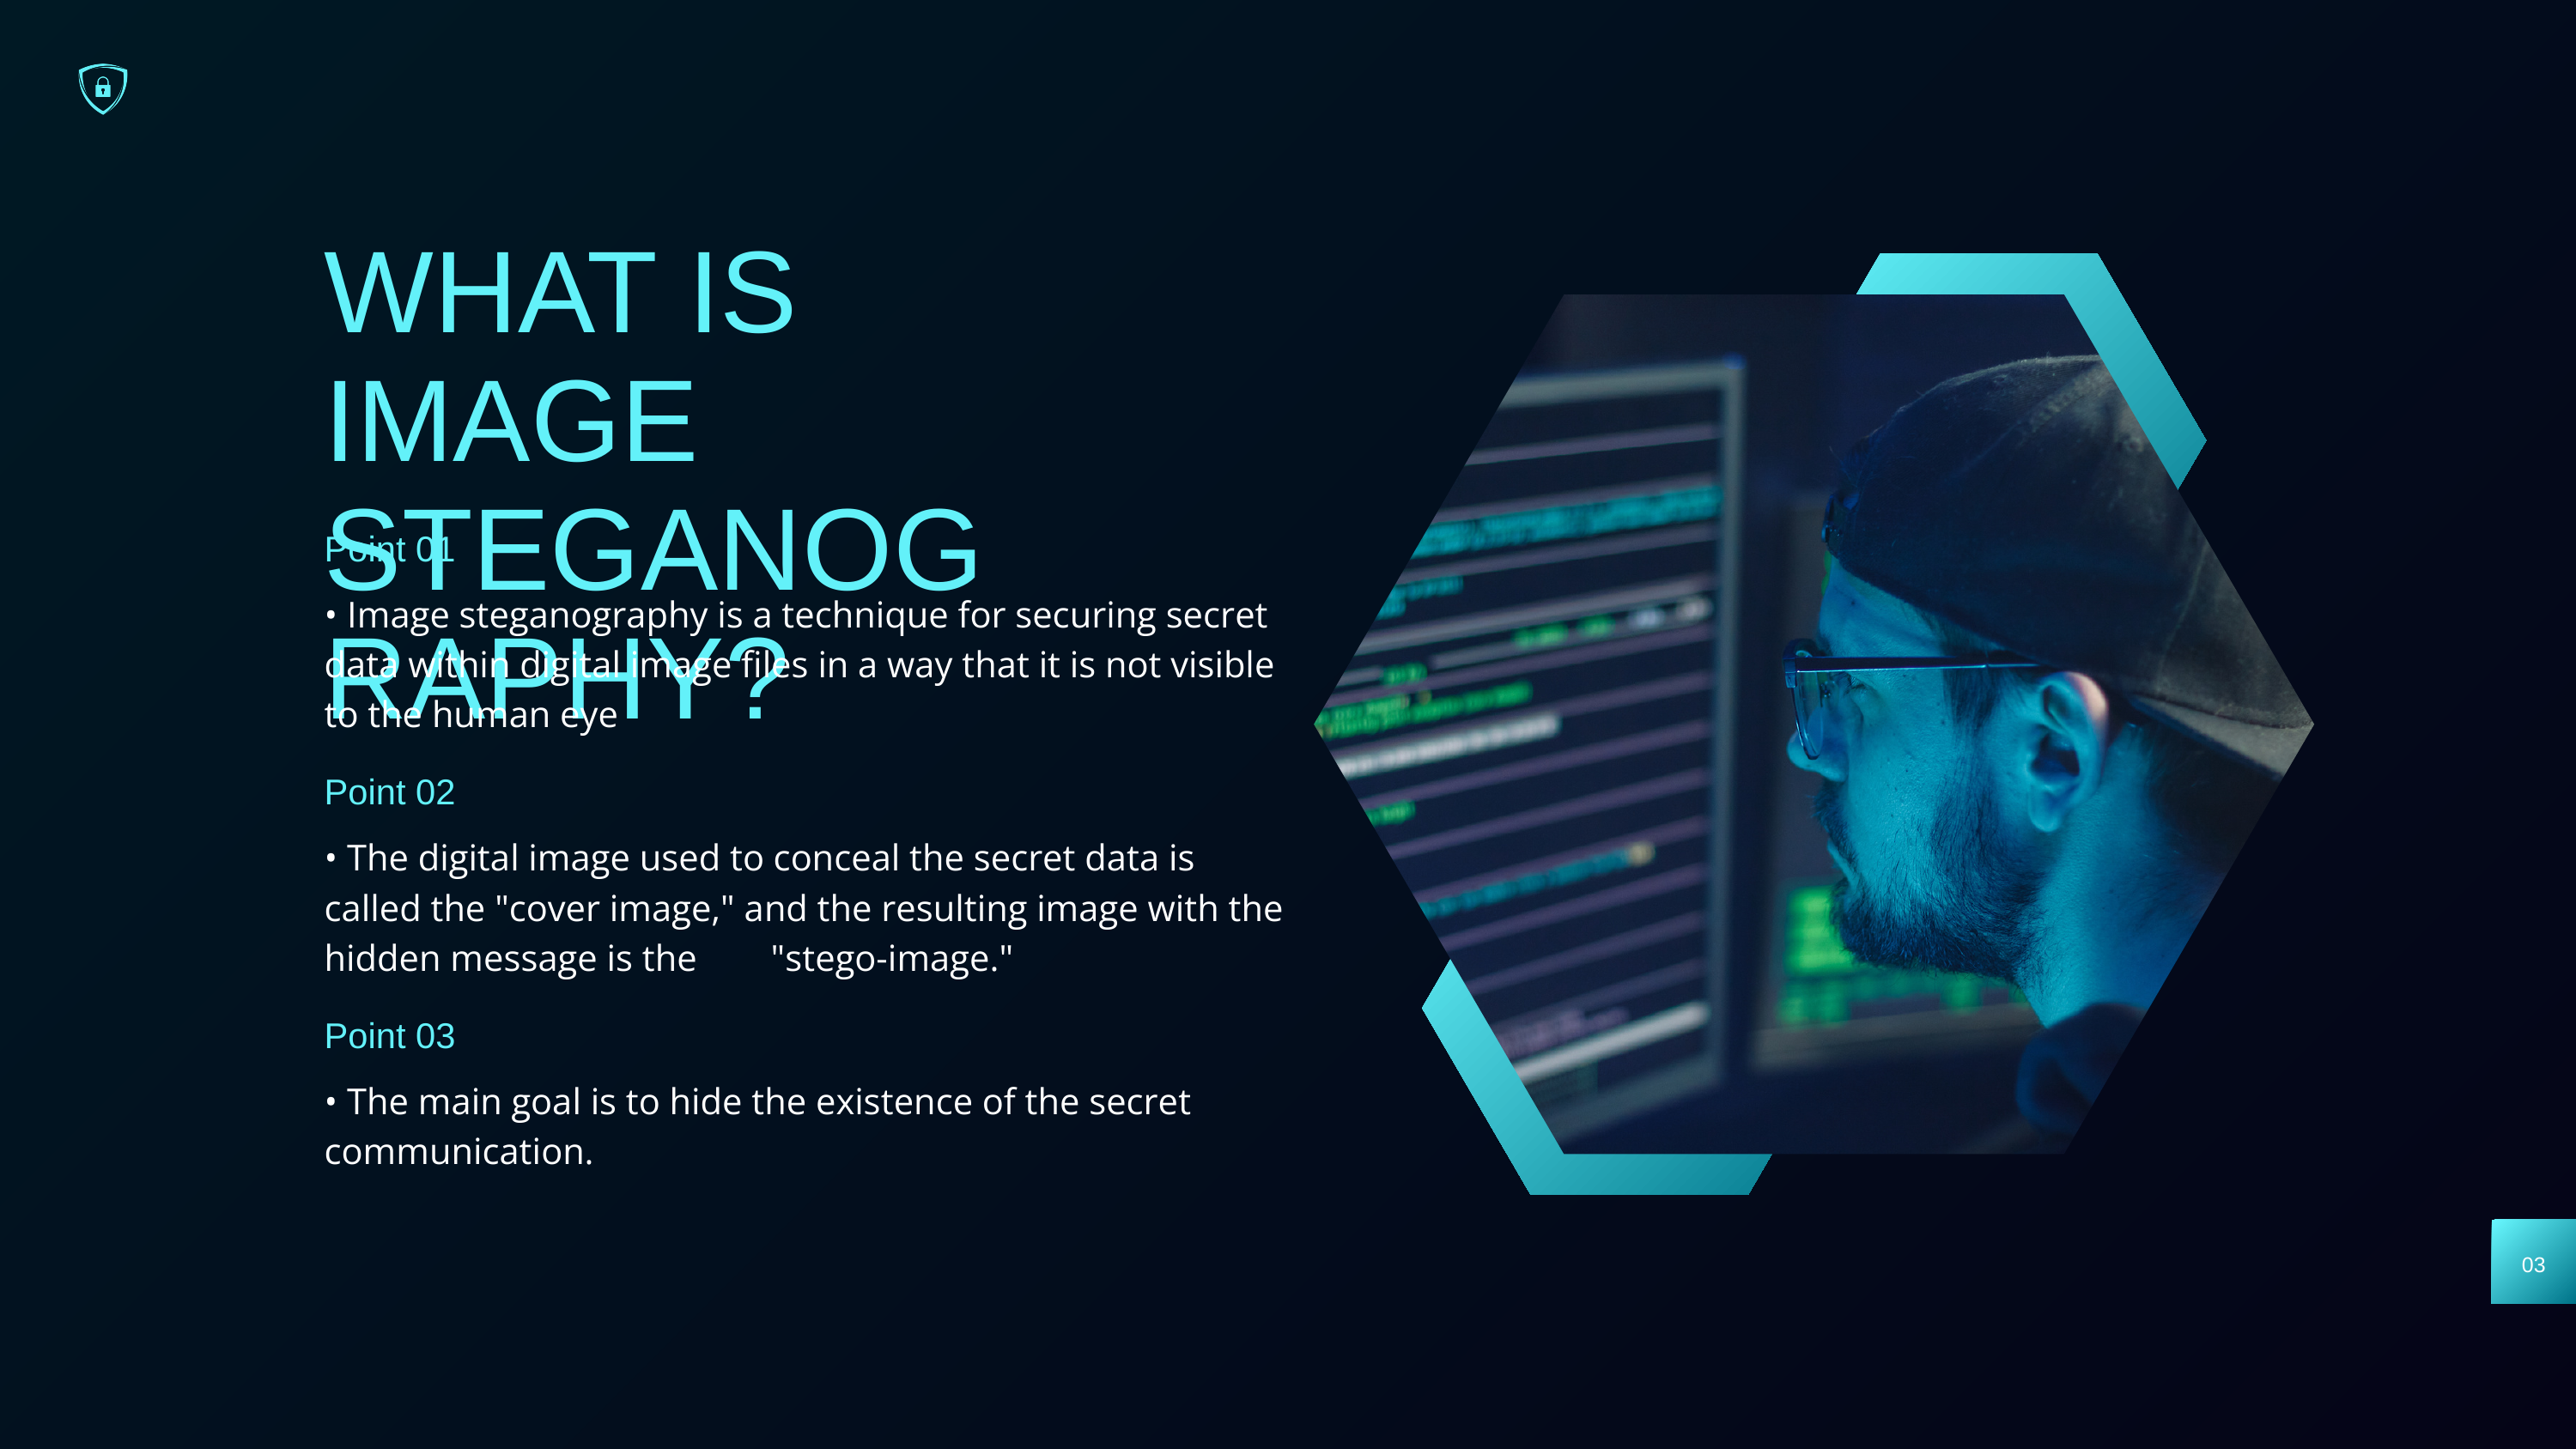

WHAT IS IMAGE STEGANOGRAPHY?

Point 01
• Image steganography is a technique for securing secret data within digital image files in a way that it is not visible to the human eye
Point 02

• The digital image used to conceal the secret data is called the "cover image," and the resulting image with the hidden message is the        "stego-image."
Point 03
• The main goal is to hide the existence of the secret communication.

03